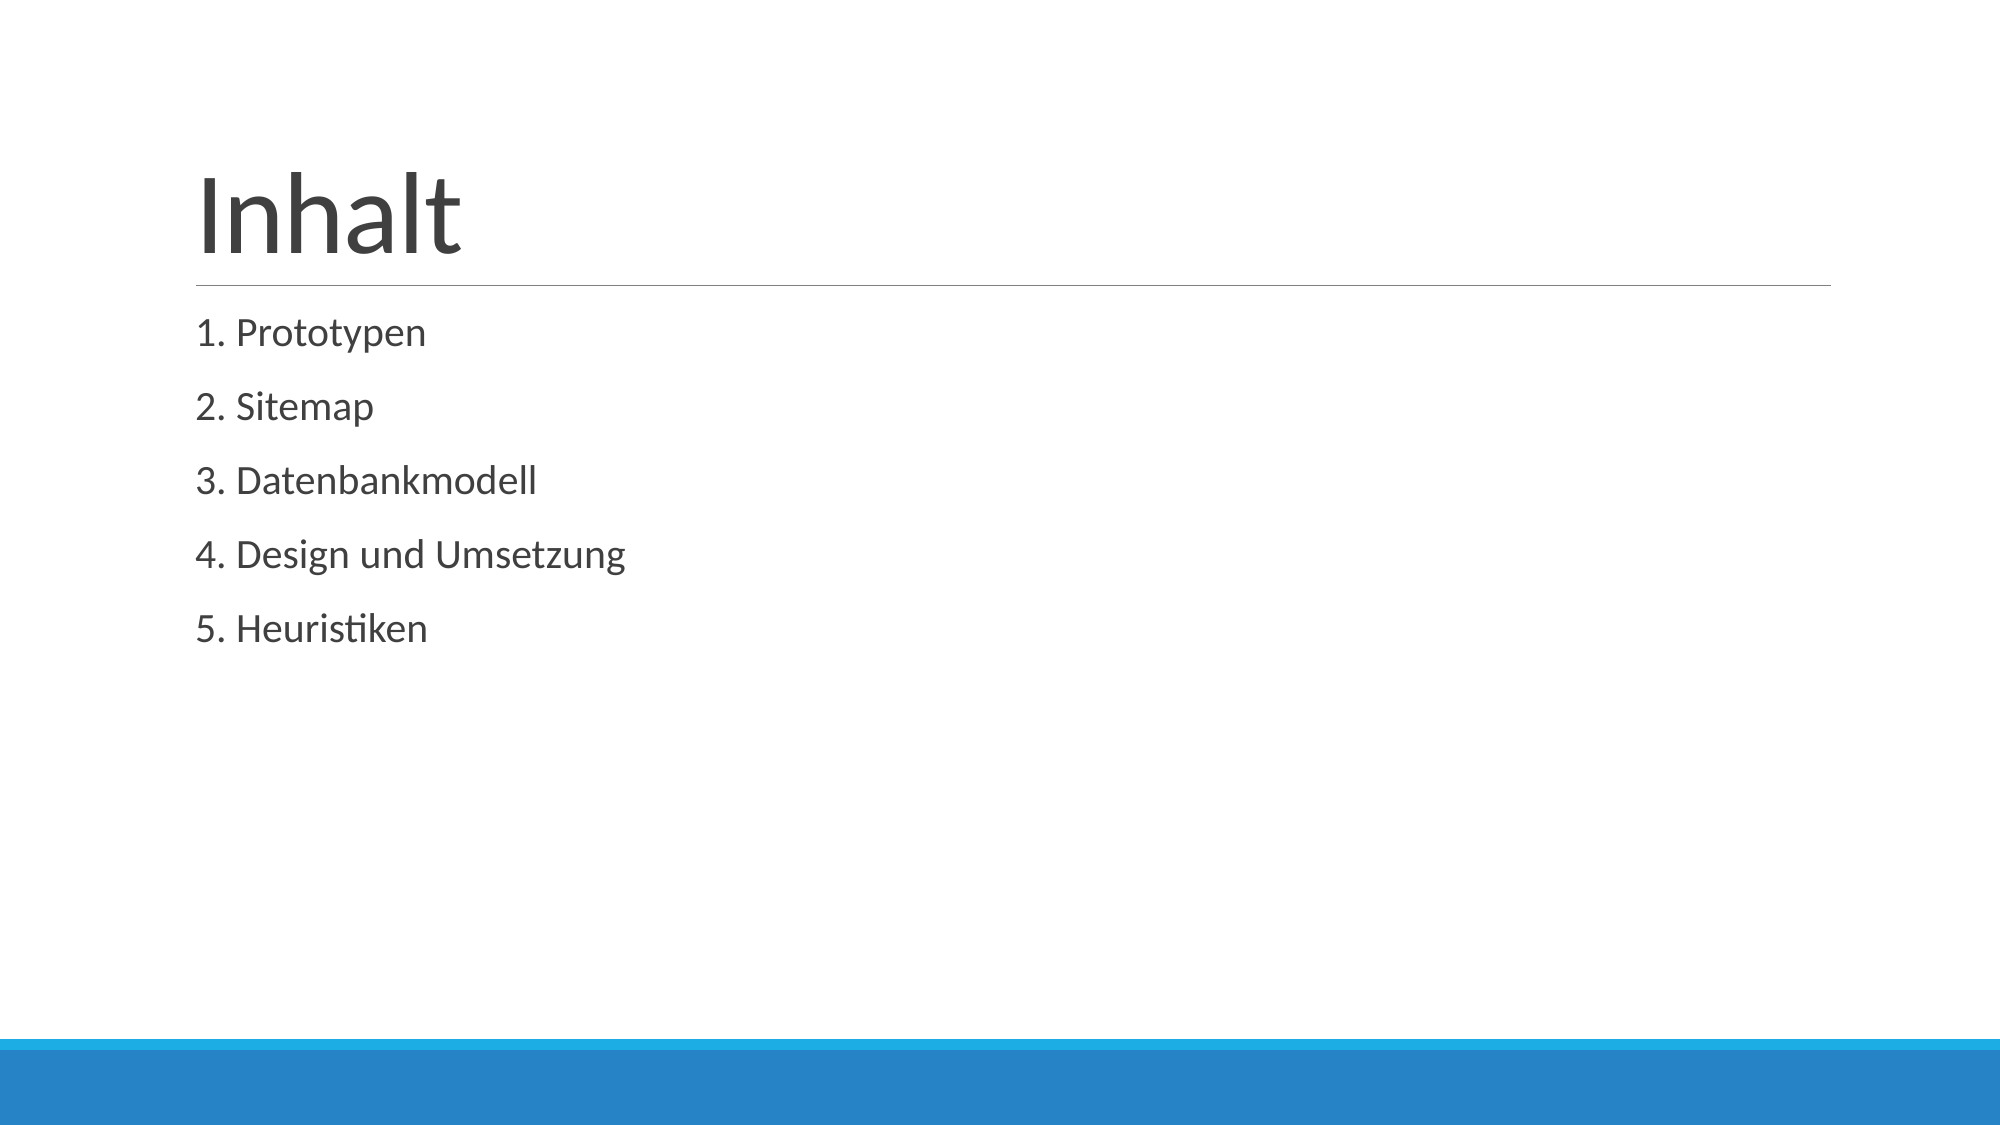

# Inhalt
1. Prototypen
2. Sitemap
3. Datenbankmodell
4. Design und Umsetzung
5. Heuristiken